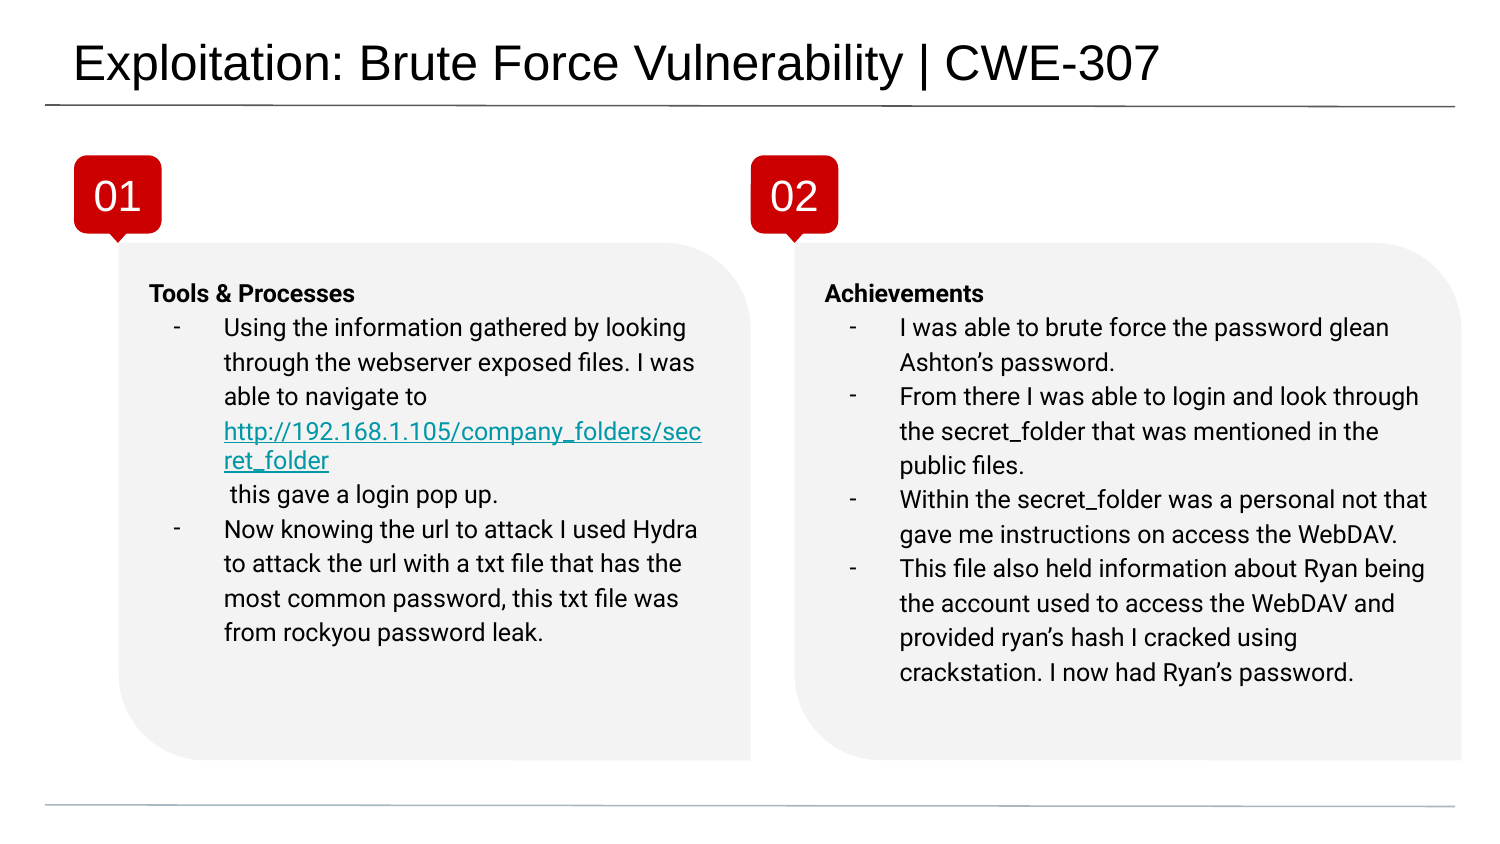

# Exploitation: Brute Force Vulnerability | CWE-307
01

02

Tools & Processes
Using the information gathered by looking through the webserver exposed files. I was able to navigate to http://192.168.1.105/company_folders/secret_folder this gave a login pop up.
Now knowing the url to attack I used Hydra to attack the url with a txt file that has the most common password, this txt file was from rockyou password leak.

Achievements
I was able to brute force the password glean Ashton’s password.
From there I was able to login and look through the secret_folder that was mentioned in the public files.
Within the secret_folder was a personal not that gave me instructions on access the WebDAV.
This file also held information about Ryan being the account used to access the WebDAV and provided ryan’s hash I cracked using crackstation. I now had Ryan’s password.